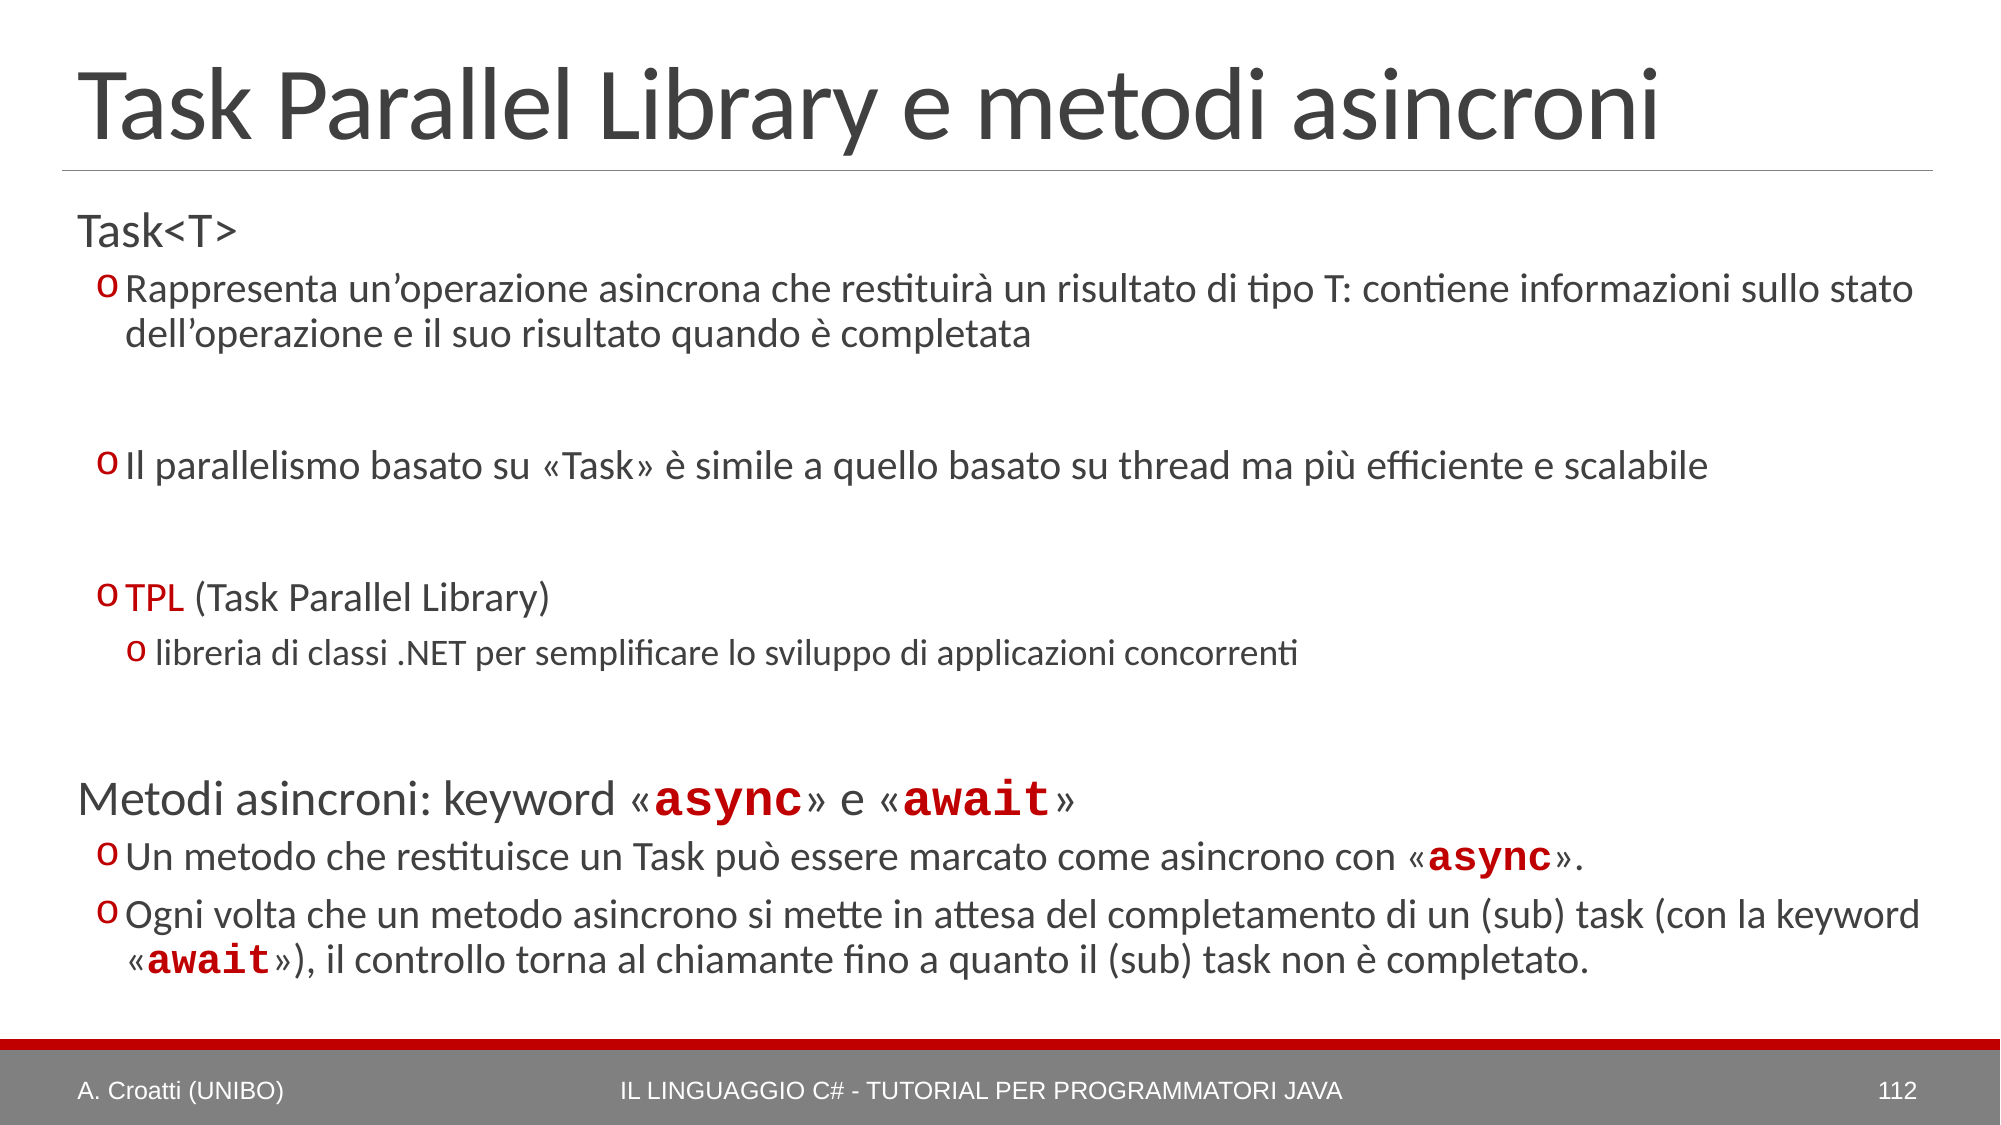

# Task Parallel Library e metodi asincroni
Task<T>
Rappresenta un’operazione asincrona che restituirà un risultato di tipo T: contiene informazioni sullo stato dell’operazione e il suo risultato quando è completata

Il parallelismo basato su «Task» è simile a quello basato su thread ma più efficiente e scalabile

TPL (Task Parallel Library)
libreria di classi .NET per semplificare lo sviluppo di applicazioni concorrenti

Metodi asincroni: keyword «async» e «await»
Un metodo che restituisce un Task può essere marcato come asincrono con «async».
Ogni volta che un metodo asincrono si mette in attesa del completamento di un (sub) task (con la keyword «await»), il controllo torna al chiamante fino a quanto il (sub) task non è completato.

A. Croatti (UNIBO)
Il Linguaggio C# - Tutorial per Programmatori Java
112